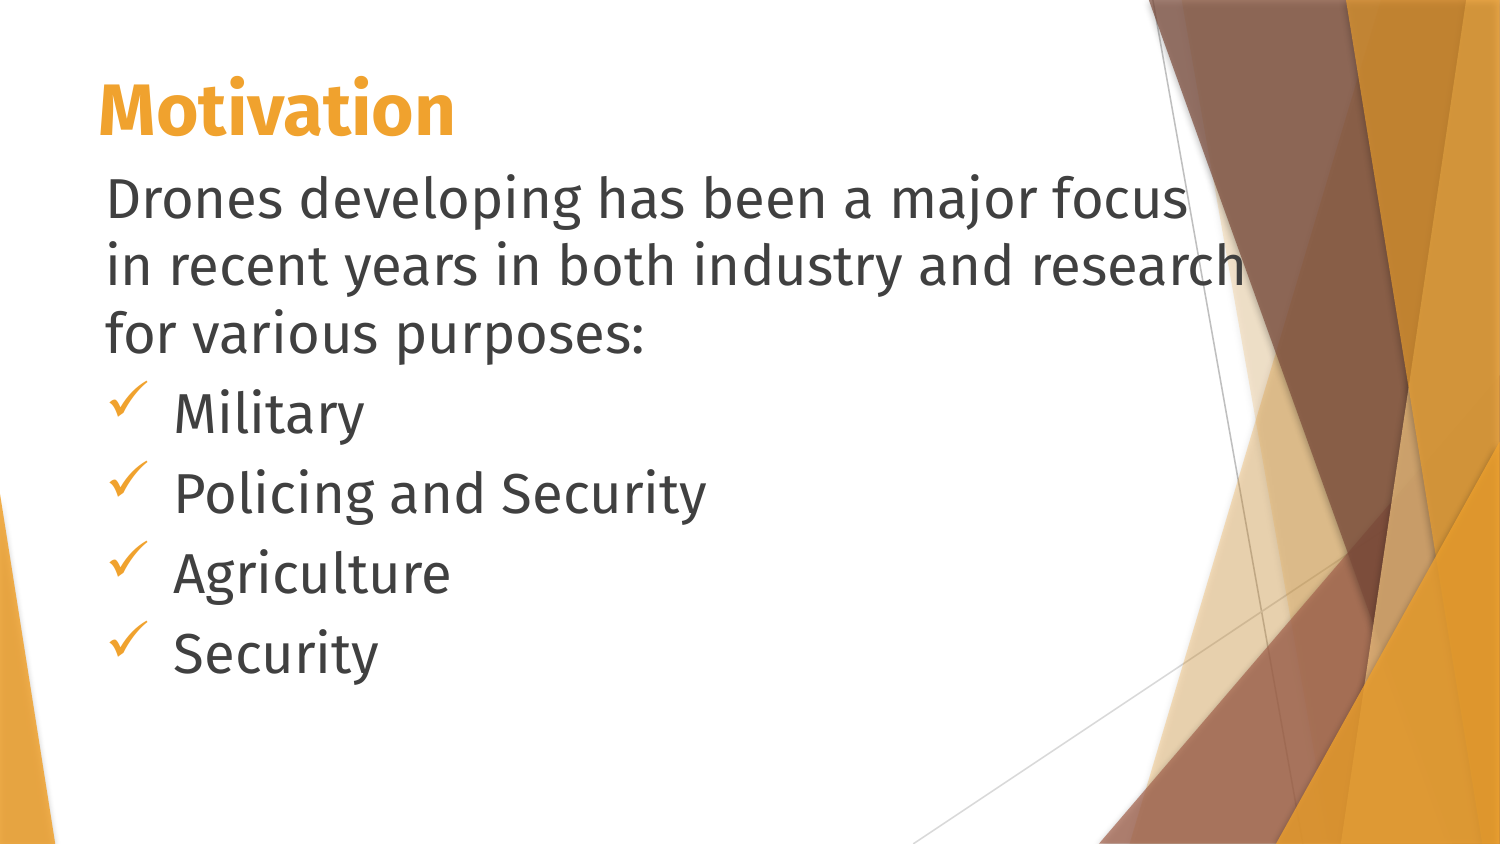

# Motivation
Drones developing has been a major focus
in recent years in both industry and research
for various purposes:
Military
Policing and Security
Agriculture
Security